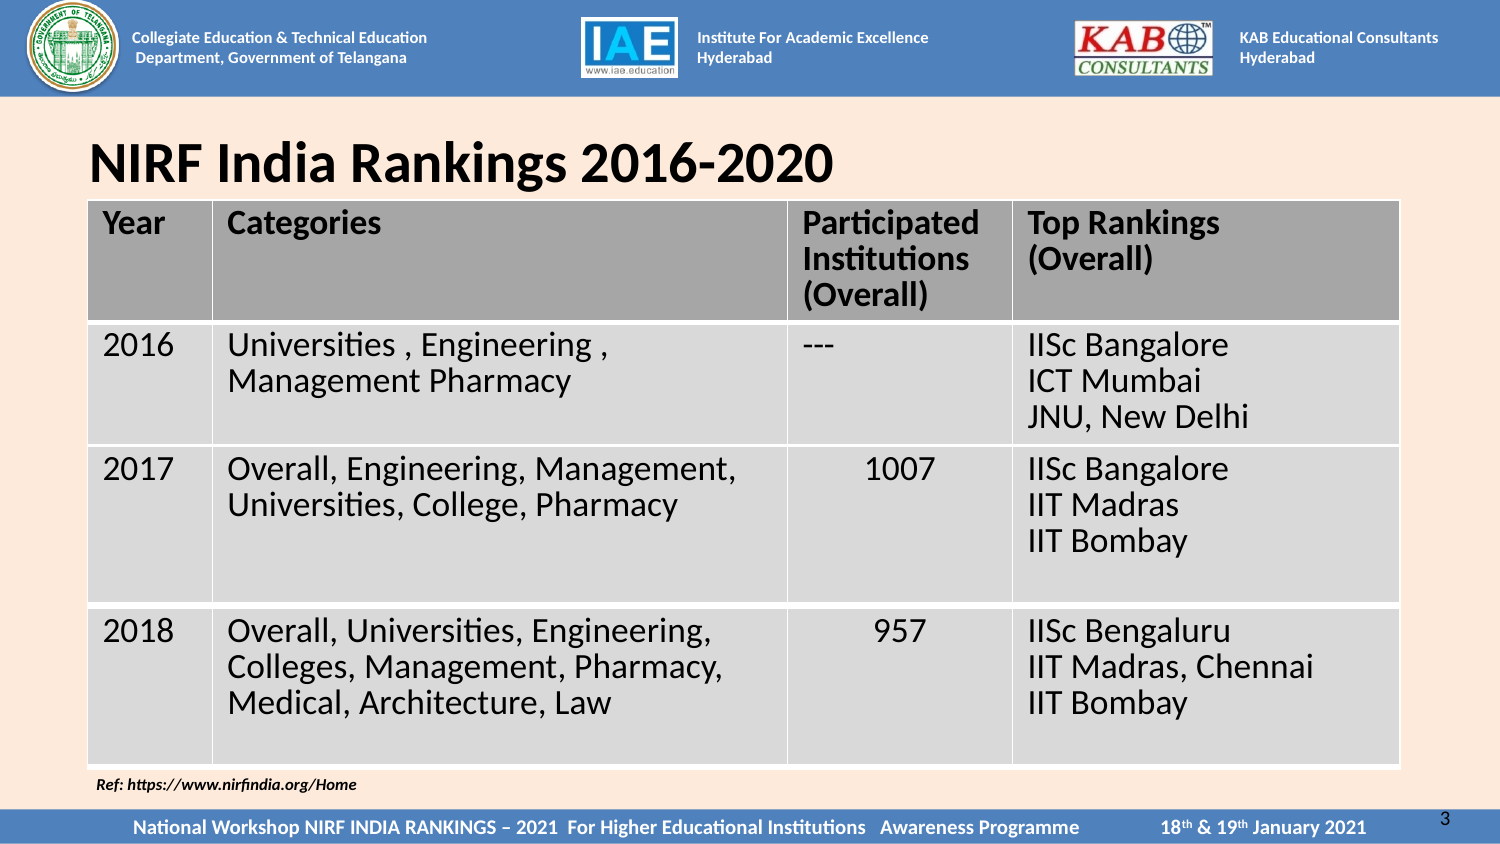

# NIRF India Rankings 2016-2020
| Year | Categories | Participated Institutions (Overall) | Top Rankings (Overall) |
| --- | --- | --- | --- |
| 2016 | Universities , Engineering , Management Pharmacy | --- | IISc Bangalore ICT Mumbai JNU, New Delhi |
| 2017 | Overall, Engineering, Management, Universities, College, Pharmacy | 1007 | IISc Bangalore IIT Madras IIT Bombay |
| --- | --- | --- | --- |
| 2018 | Overall, Universities, Engineering, Colleges, Management, Pharmacy, Medical, Architecture, Law | 957 | IISc Bengaluru IIT Madras, Chennai IIT Bombay |
| --- | --- | --- | --- |
Ref: https://www.nirfindia.org/Home